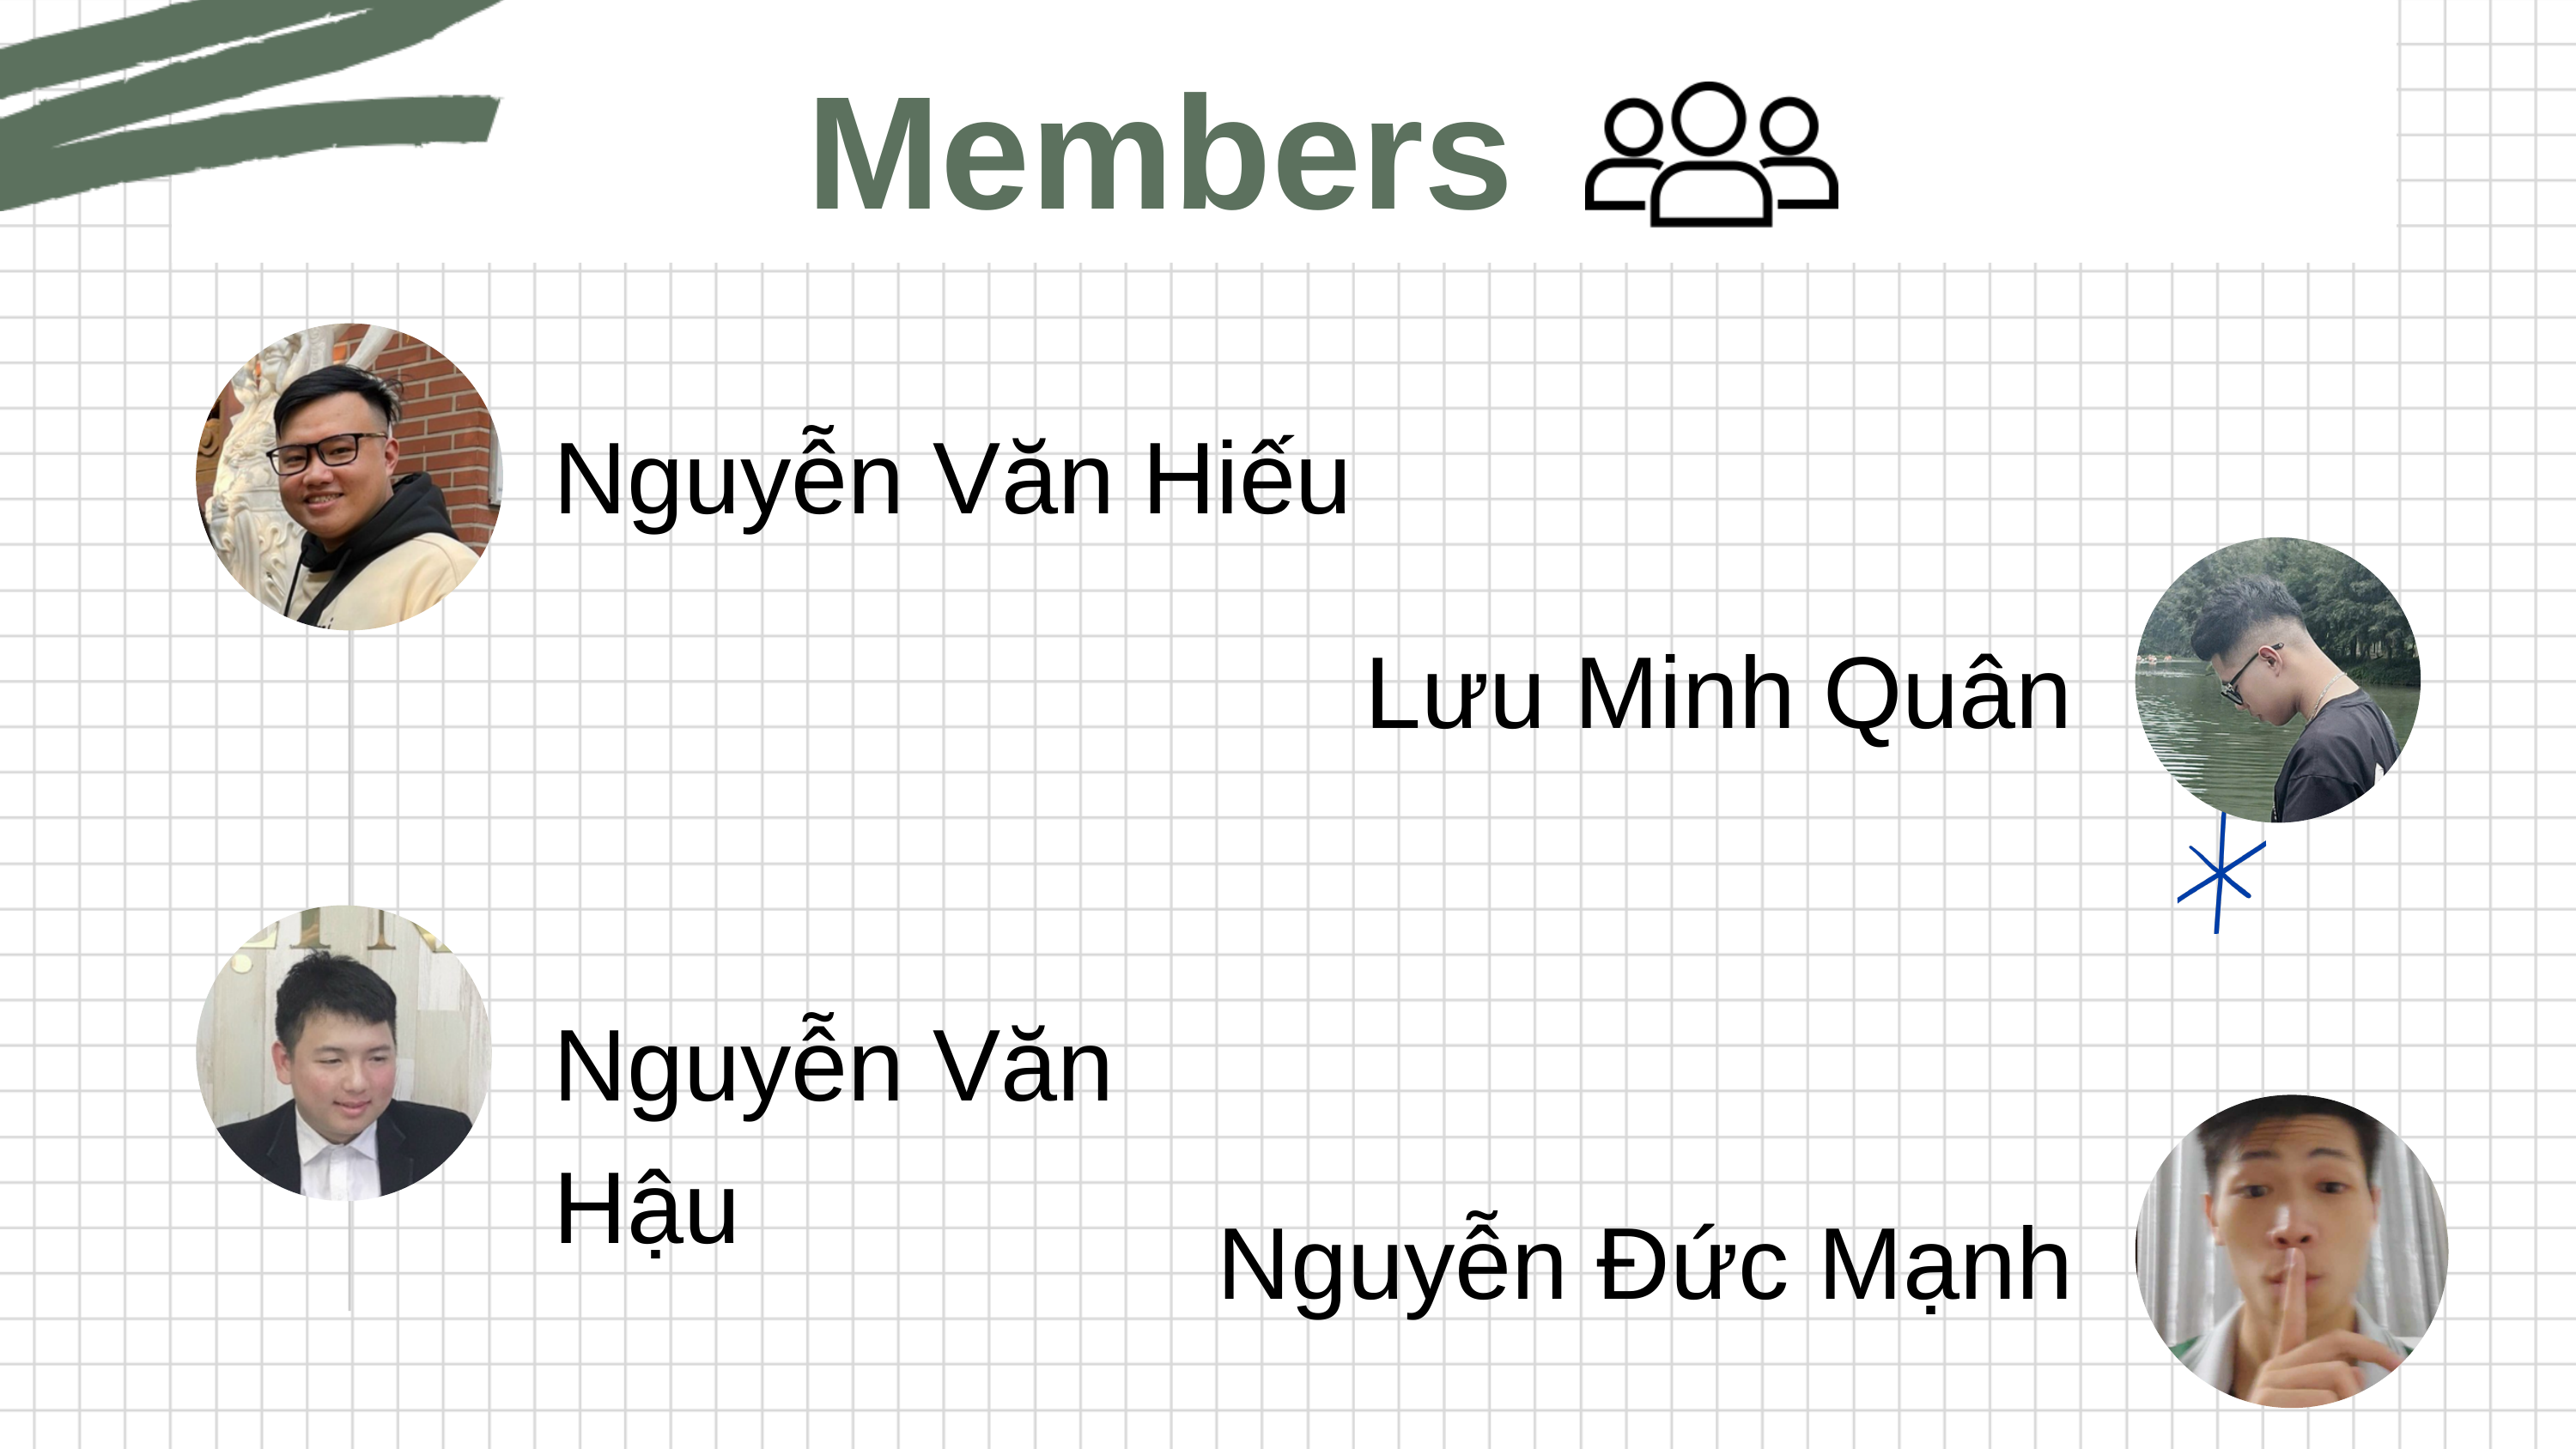

Members

Nguyễn Văn Hiếu

Lưu Minh Quân

Nguyễn Văn Hậu

Nguyễn Đức Mạnh